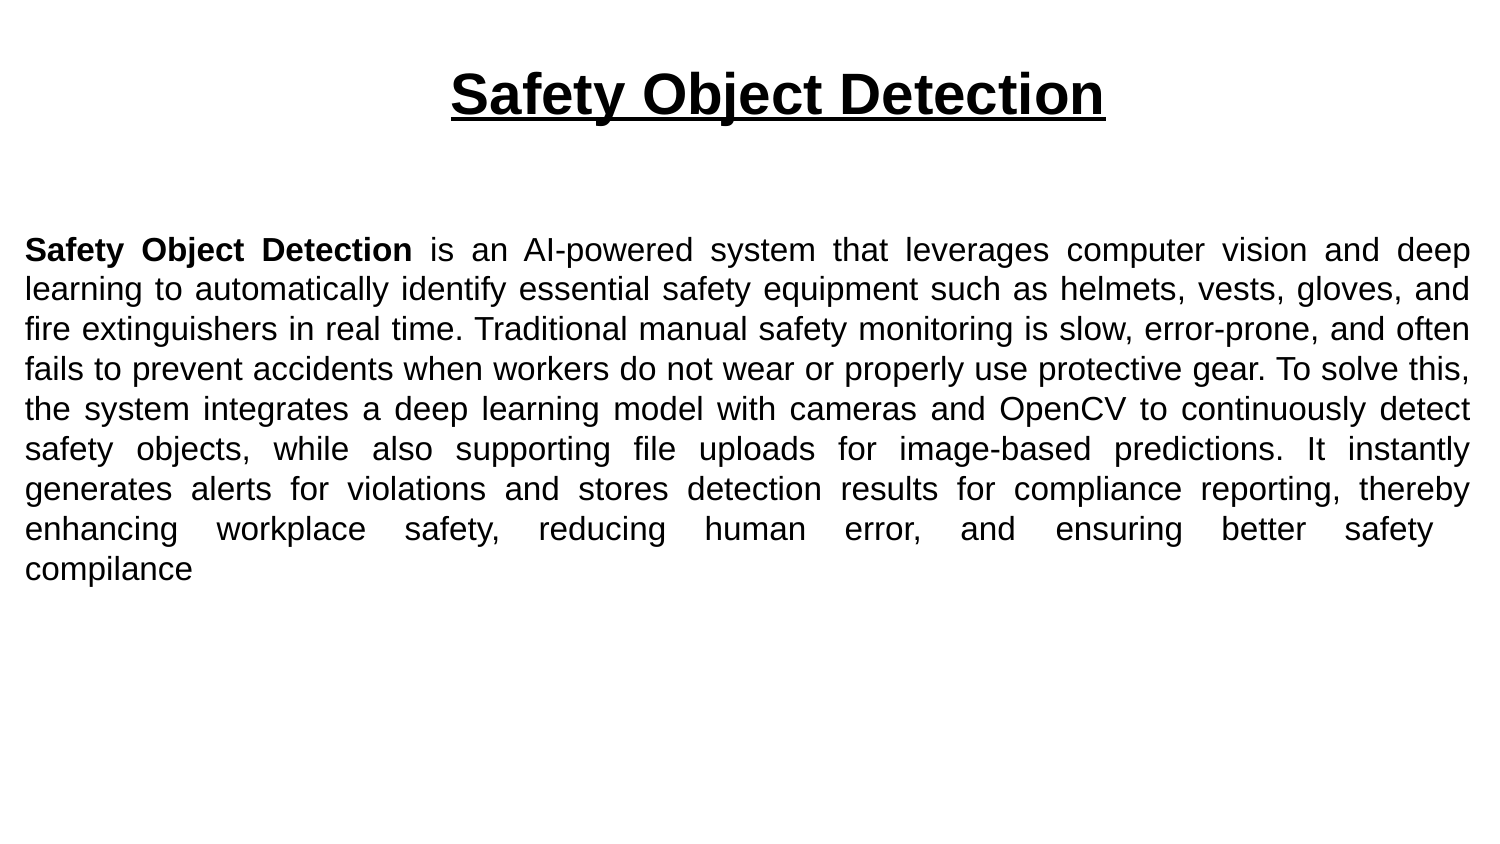

Safety Object Detection
# Safety Object Detection is an AI-powered system that leverages computer vision and deep learning to automatically identify essential safety equipment such as helmets, vests, gloves, and fire extinguishers in real time. Traditional manual safety monitoring is slow, error-prone, and often fails to prevent accidents when workers do not wear or properly use protective gear. To solve this, the system integrates a deep learning model with cameras and OpenCV to continuously detect safety objects, while also supporting file uploads for image-based predictions. It instantly generates alerts for violations and stores detection results for compliance reporting, thereby enhancing workplace safety, reducing human error, and ensuring better safety compilance